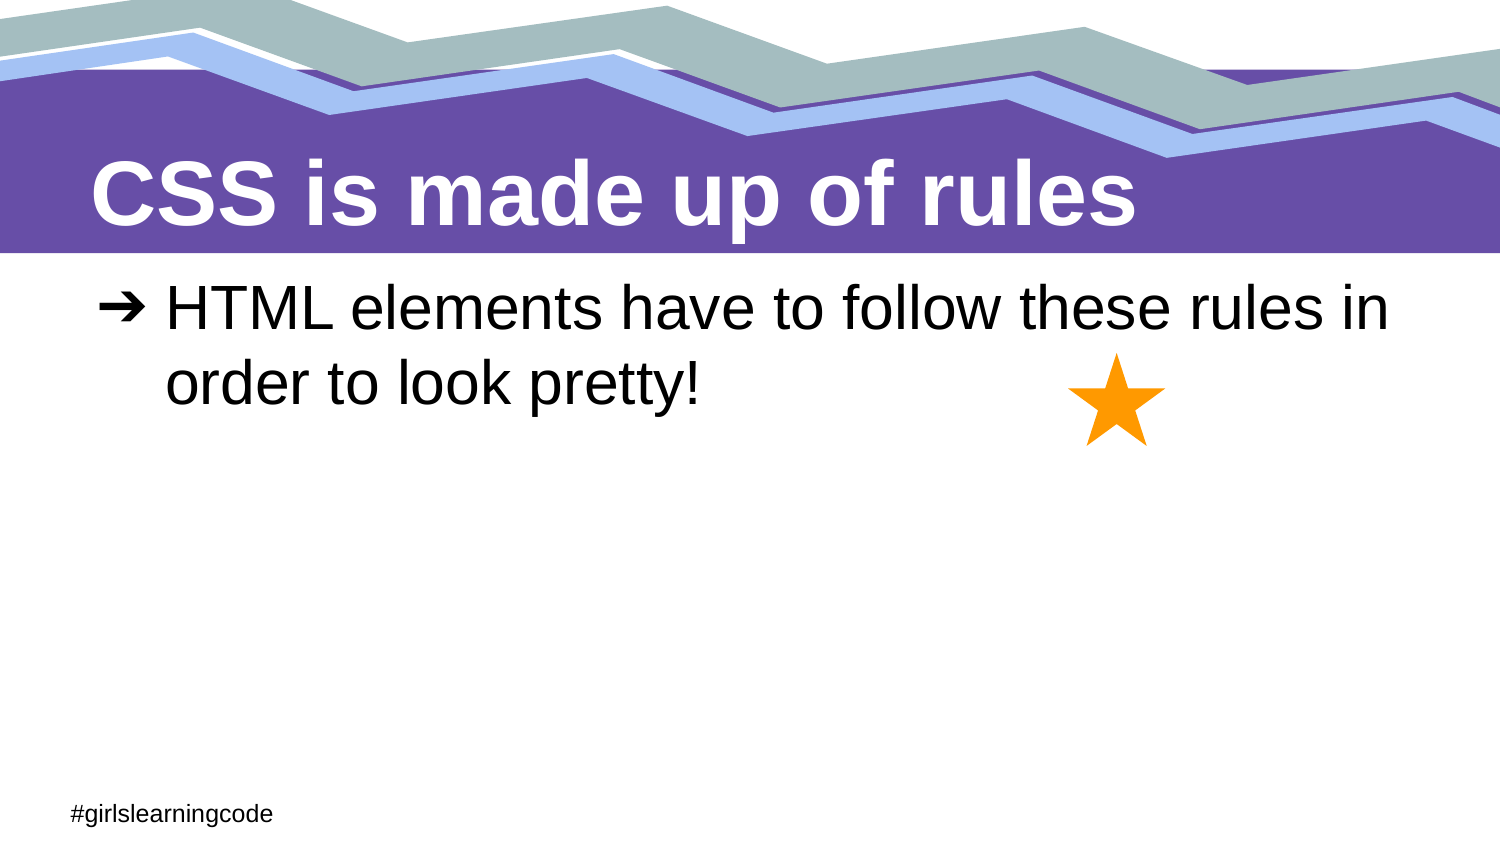

# CSS is made up of rules
HTML elements have to follow these rules in order to look pretty!